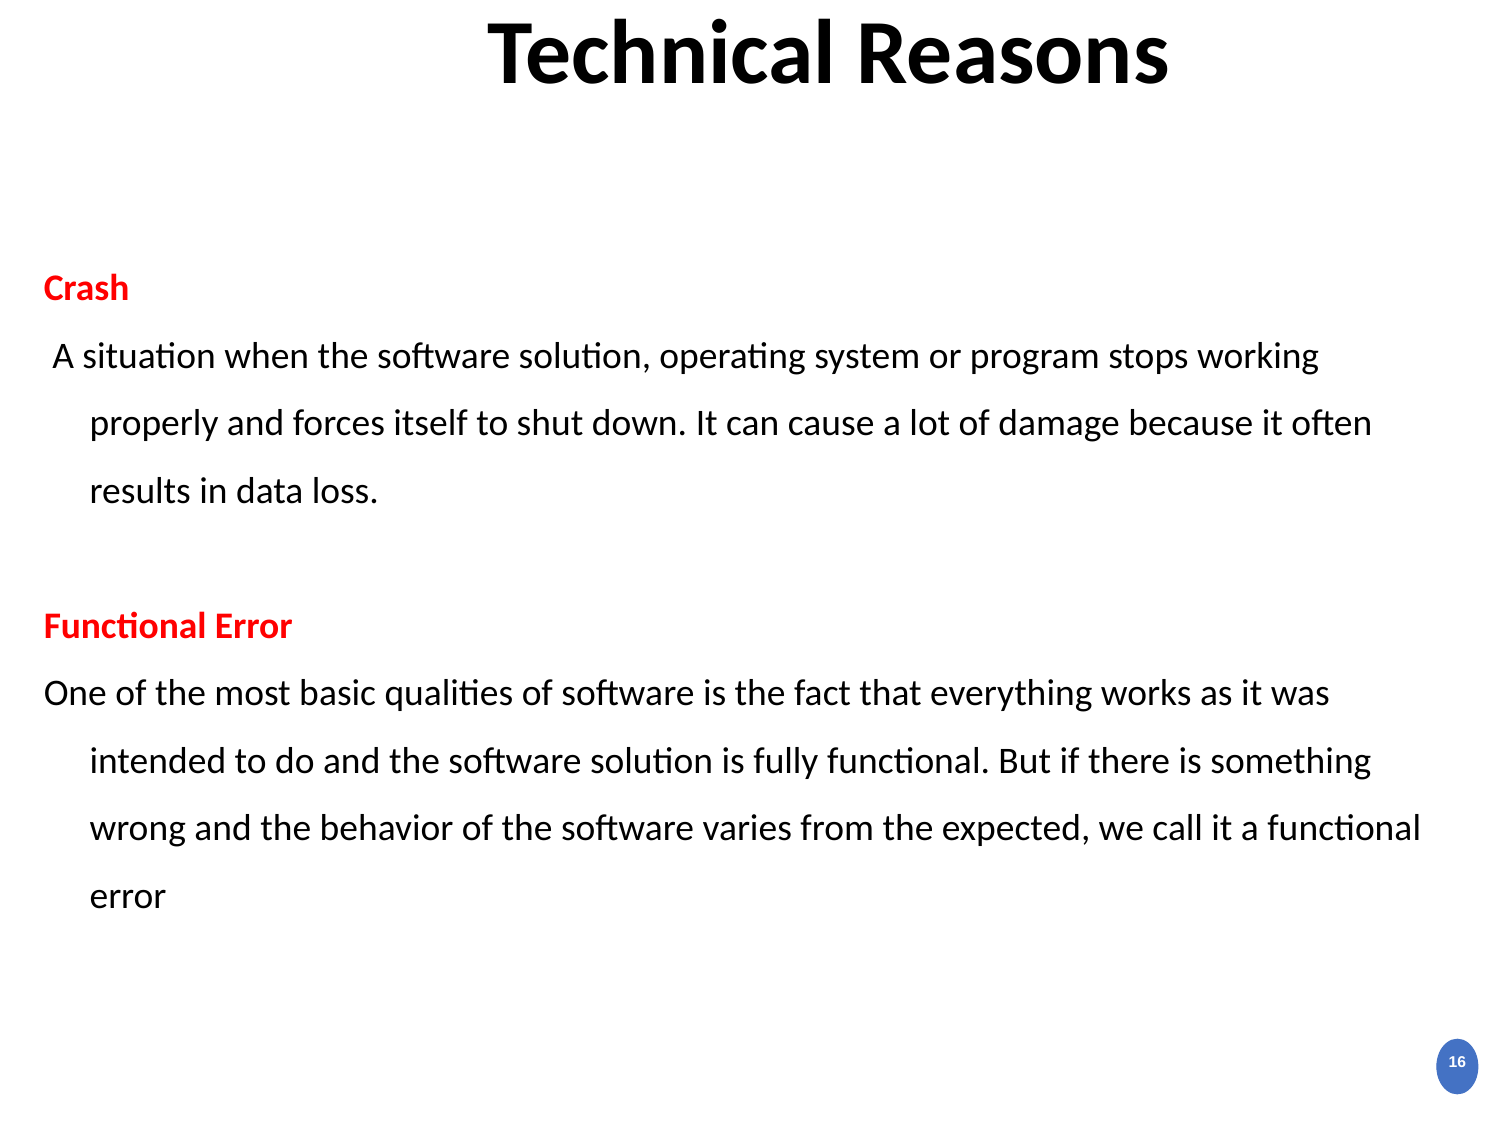

Technical Reasons

Crash
 A situation when the software solution, operating system or program stops working properly and forces itself to shut down. It can cause a lot of damage because it often results in data loss.

Functional Error
One of the most basic qualities of software is the fact that everything works as it was intended to do and the software solution is fully functional. But if there is something wrong and the behavior of the software varies from the expected, we call it a functional error